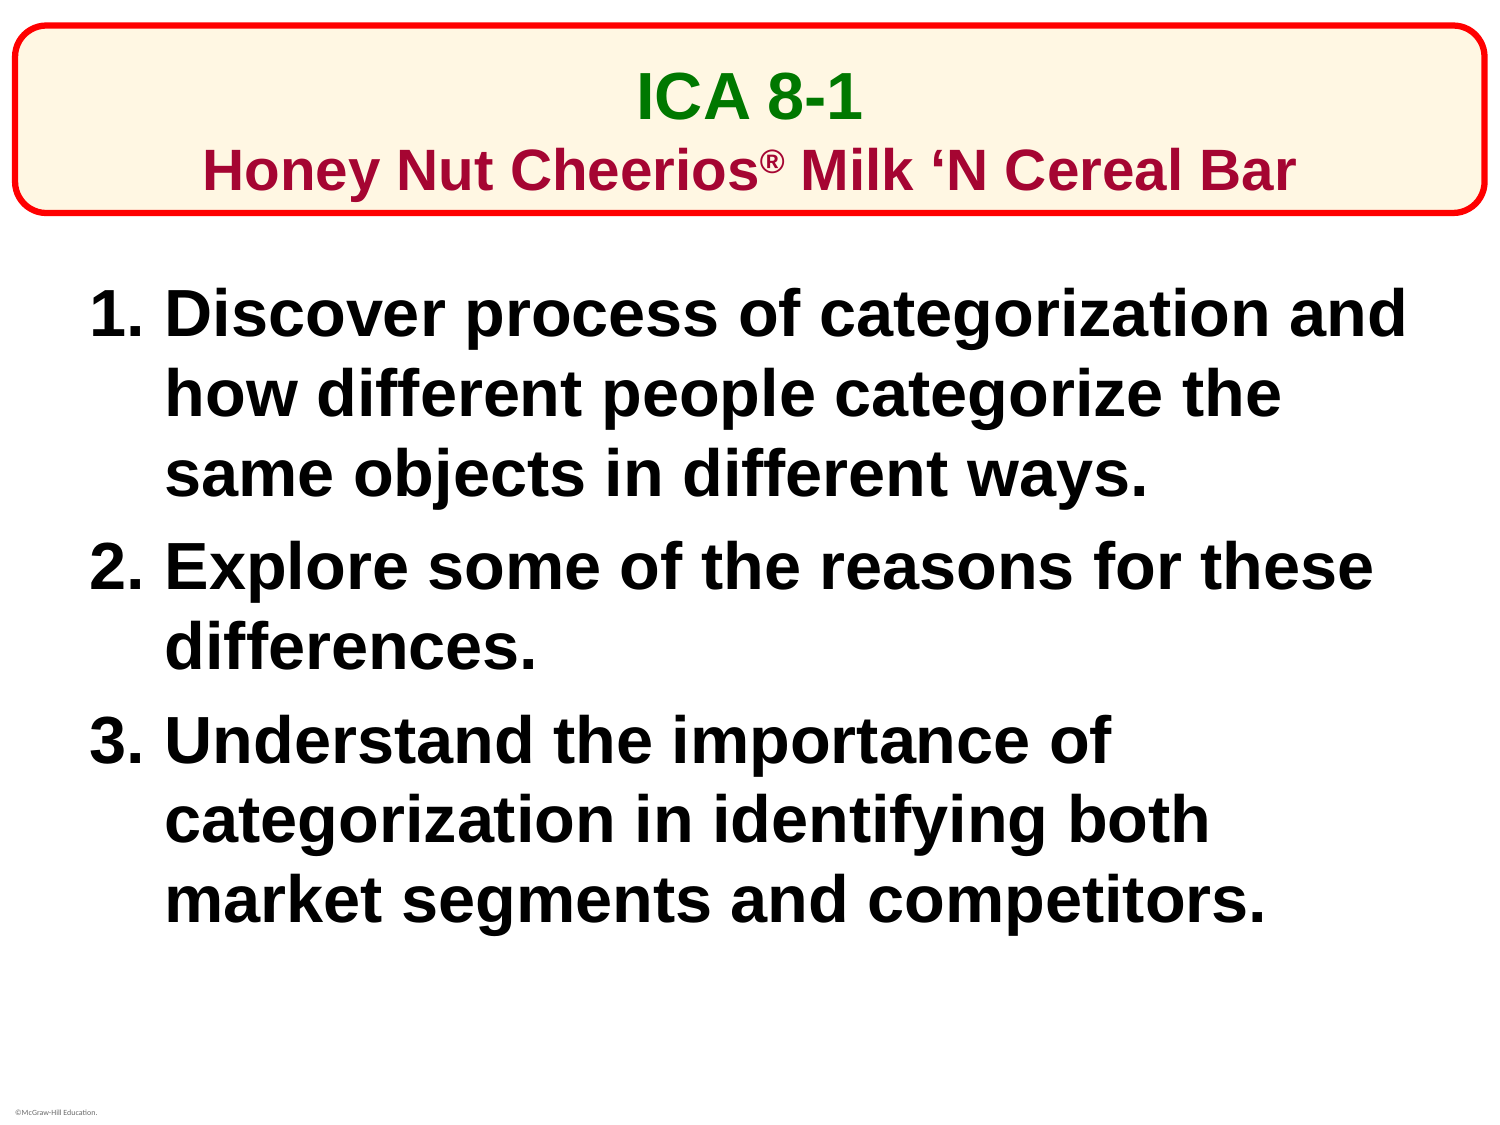

# ICA 8-1 Honey Nut Cheerios® Milk ‘N Cereal Bar
Discover process of categorization and how different people categorize the same objects in different ways.
Explore some of the reasons for these differences.
Understand the importance of categorization in identifying both market segments and competitors.